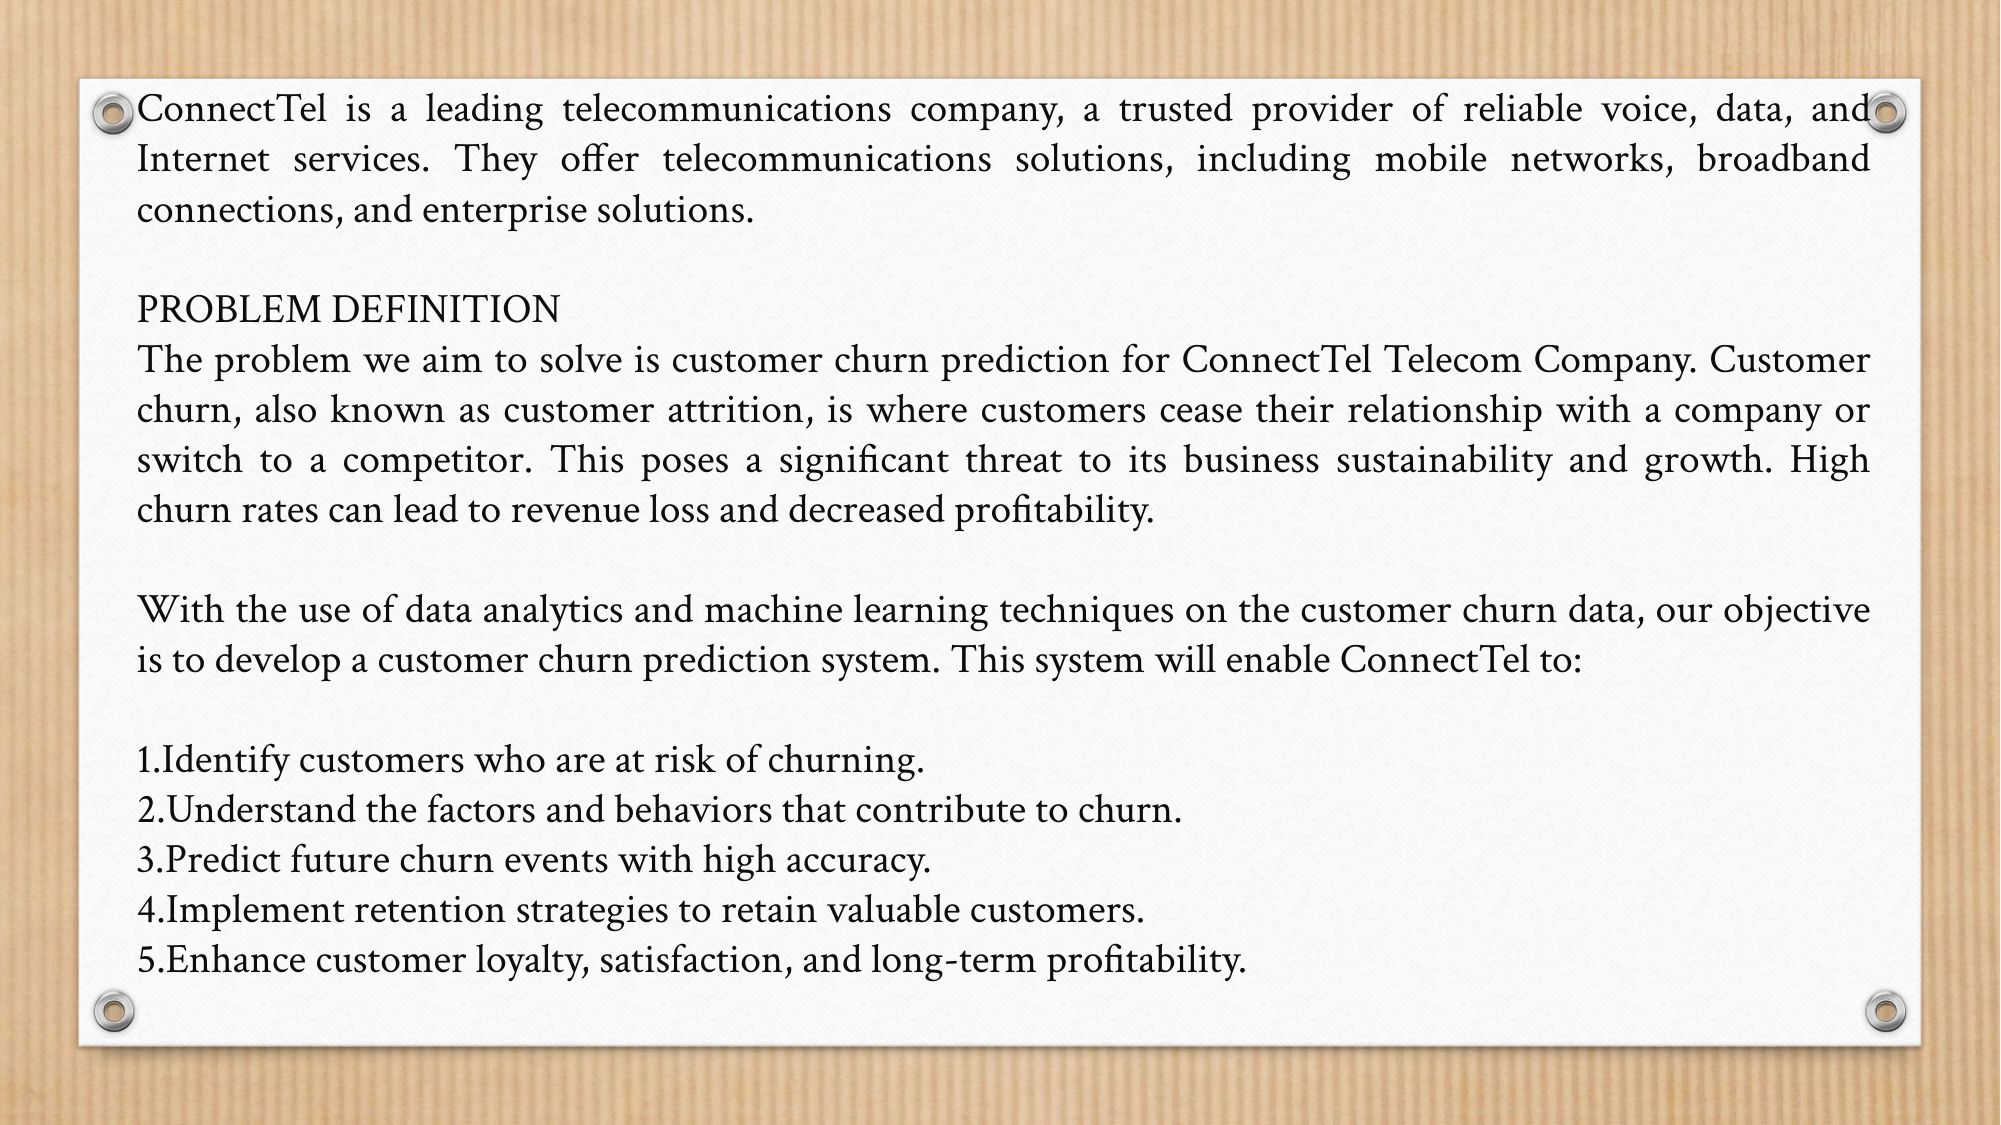

ConnectTel is a leading telecommunications company, a trusted provider of reliable voice, data, and Internet services. They offer telecommunications solutions, including mobile networks, broadband connections, and enterprise solutions.

PROBLEM DEFINITION
The problem we aim to solve is customer churn prediction for ConnectTel Telecom Company. Customer churn, also known as customer attrition, is where customers cease their relationship with a company or switch to a competitor. This poses a significant threat to its business sustainability and growth. High churn rates can lead to revenue loss and decreased profitability.

With the use of data analytics and machine learning techniques on the customer churn data, our objective is to develop a customer churn prediction system. This system will enable ConnectTel to:

Identify customers who are at risk of churning.
Understand the factors and behaviors that contribute to churn.
Predict future churn events with high accuracy.
Implement retention strategies to retain valuable customers.
Enhance customer loyalty, satisfaction, and long-term profitability.